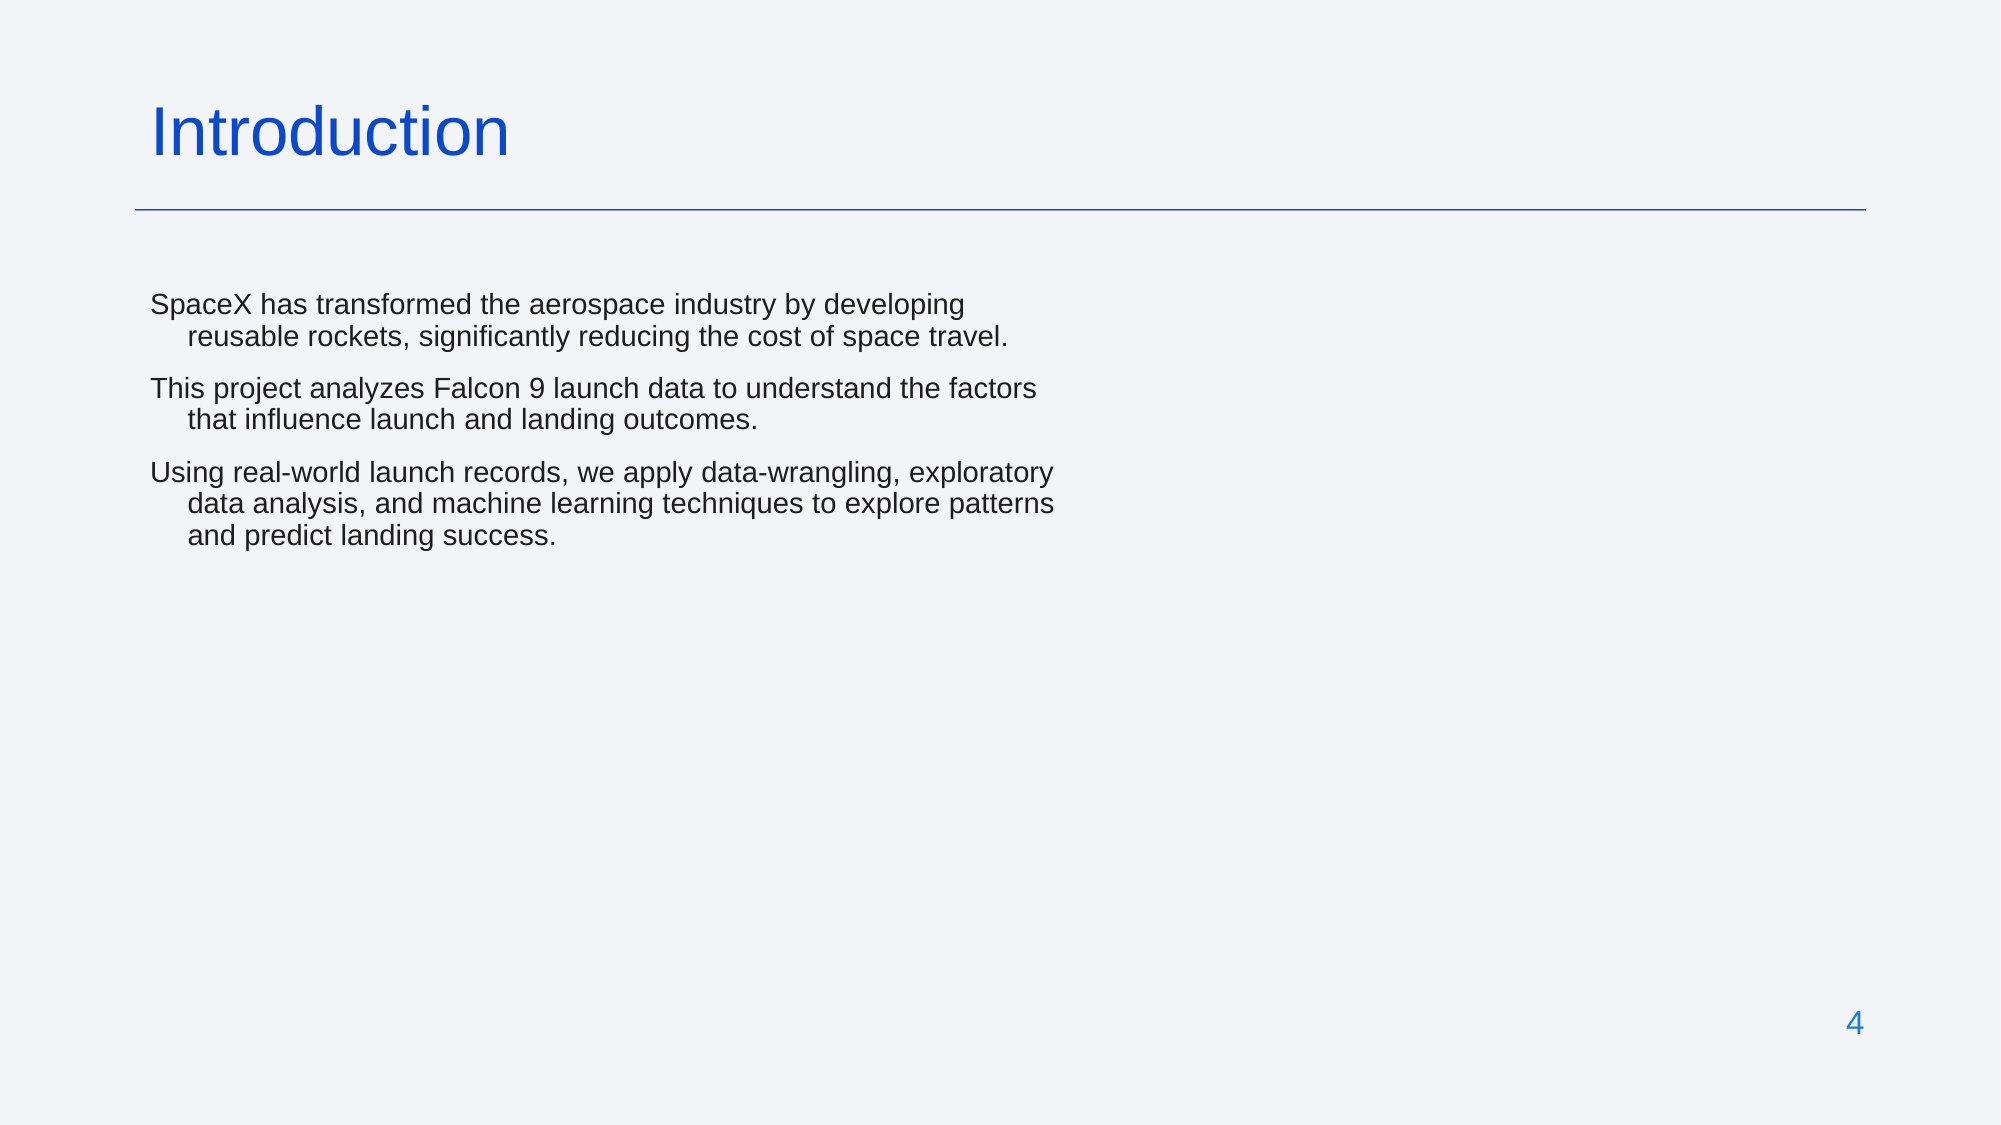

Introduction
SpaceX has transformed the aerospace industry by developing reusable rockets, significantly reducing the cost of space travel.
This project analyzes Falcon 9 launch data to understand the factors that influence launch and landing outcomes.
Using real-world launch records, we apply data-wrangling, exploratory data analysis, and machine learning techniques to explore patterns and predict landing success.

4